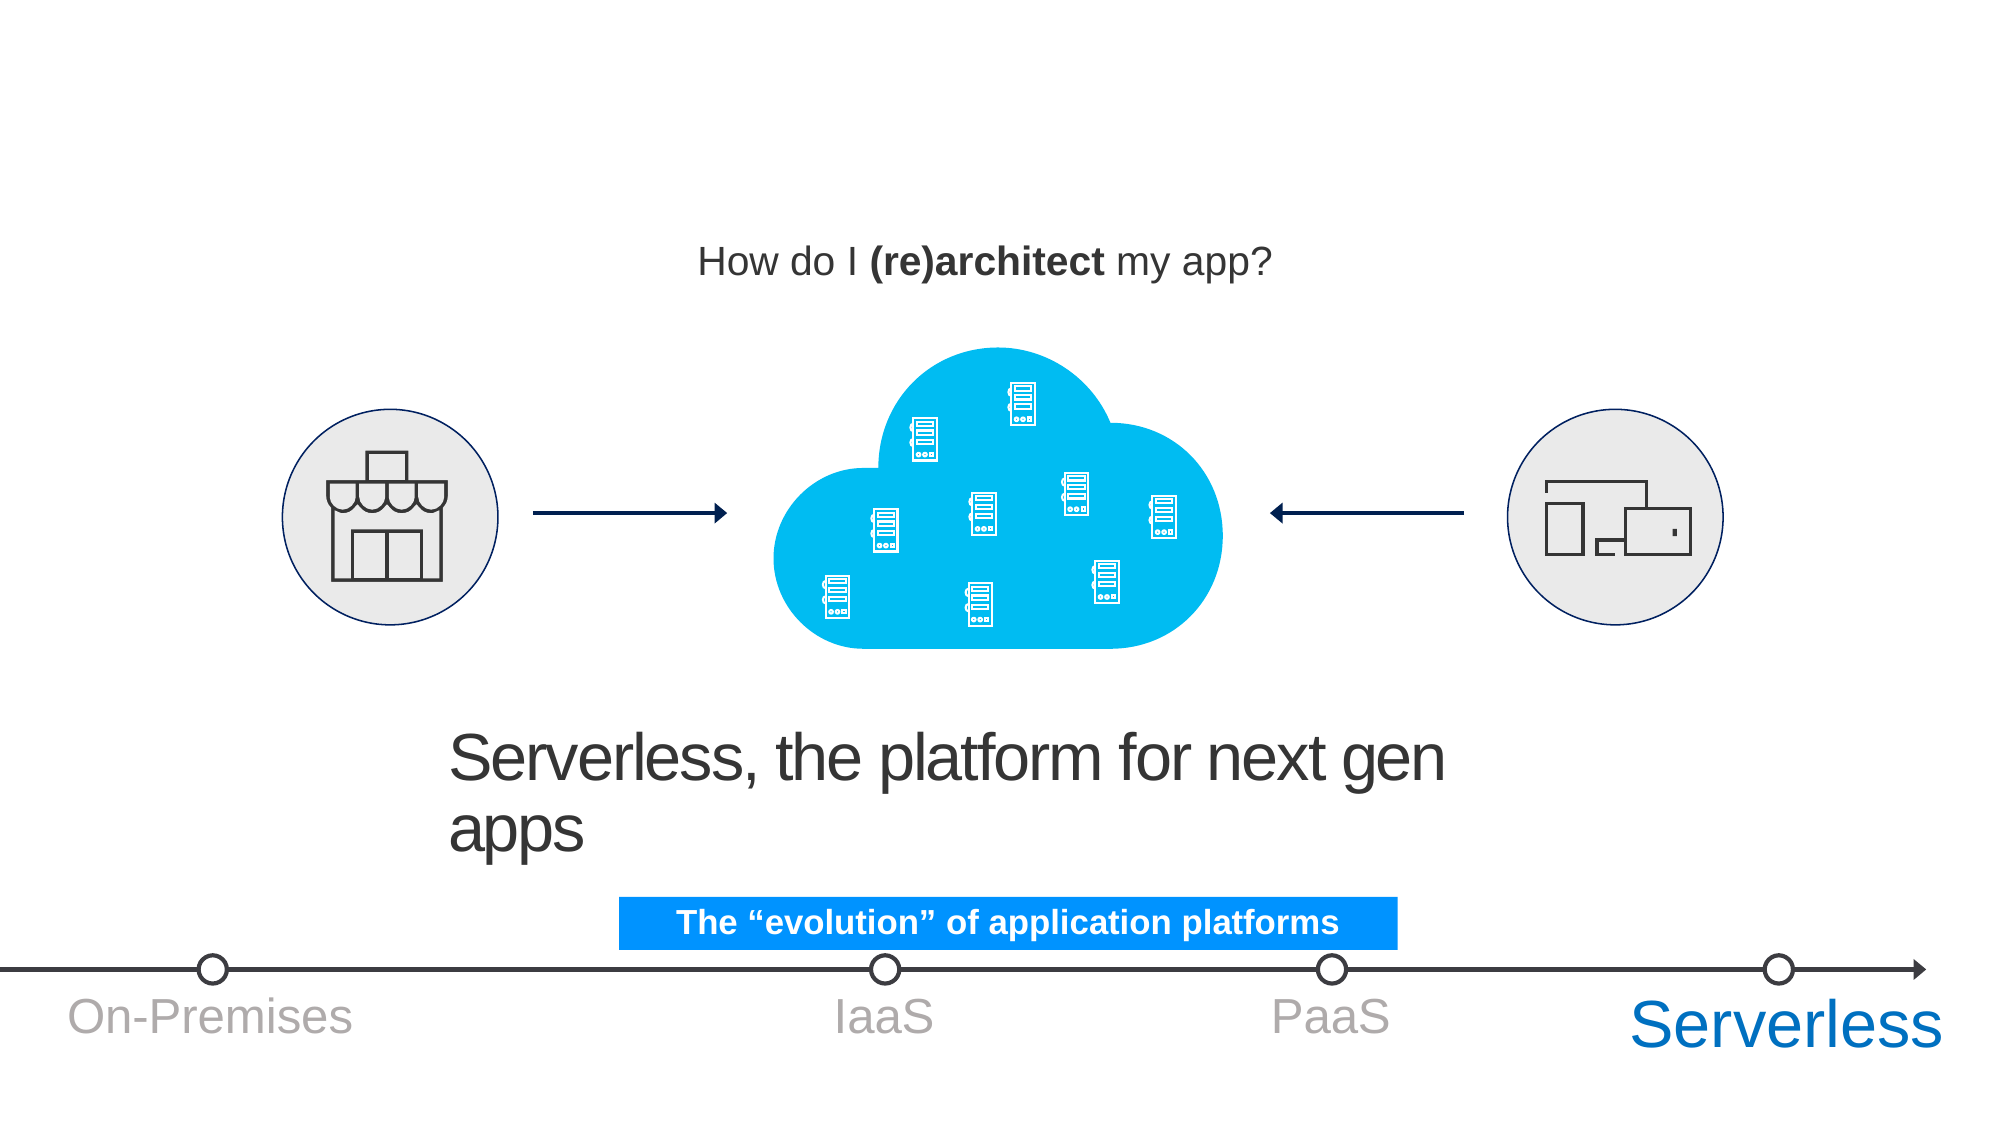

How do I (re)architect my app?

Serverless, the platform for next gen apps
The “evolution” of application platforms

Serverless
On-Premises
IaaS
PaaS